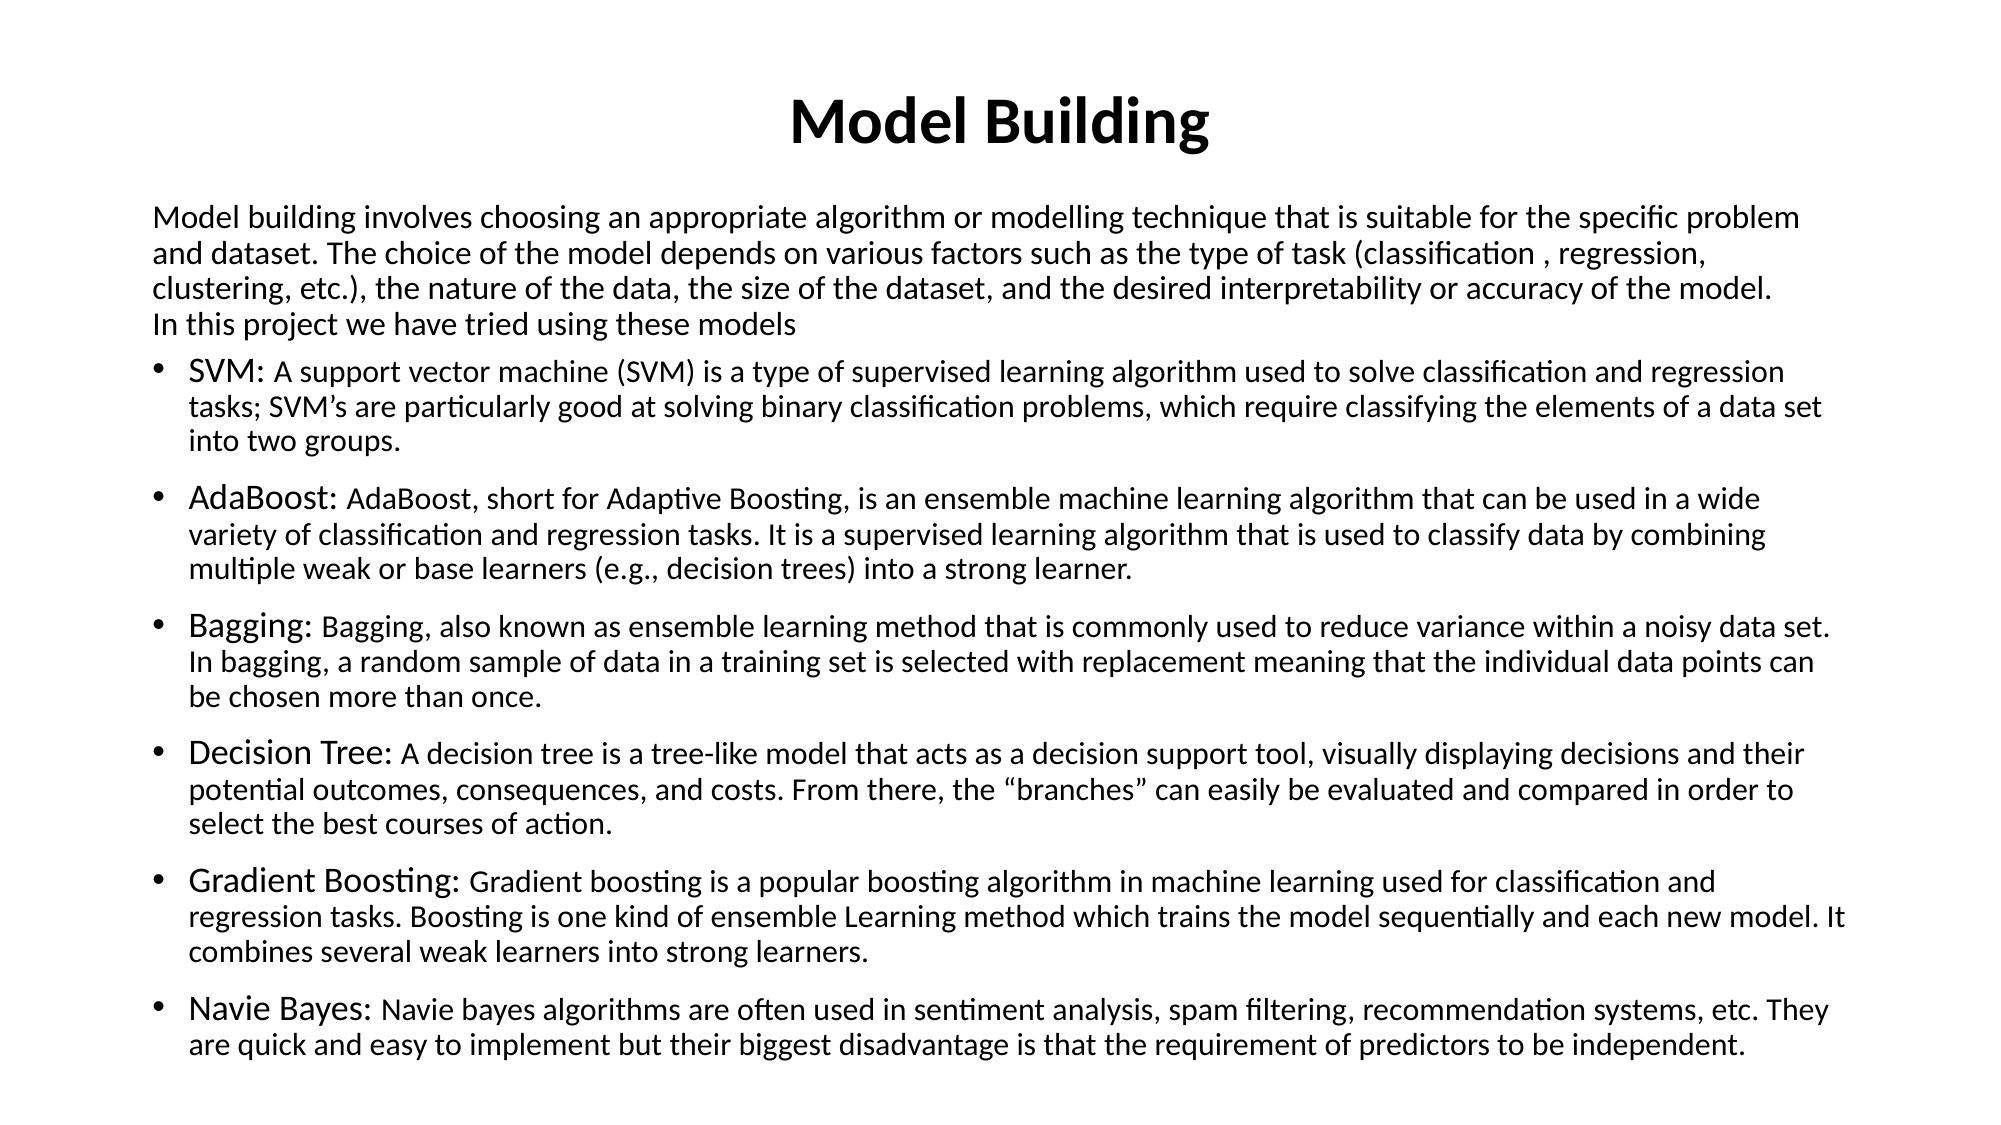

Model Building
# Model building involves choosing an appropriate algorithm or modelling technique that is suitable for the specific problem and dataset. The choice of the model depends on various factors such as the type of task (classification , regression, clustering, etc.), the nature of the data, the size of the dataset, and the desired interpretability or accuracy of the model. In this project we have tried using these models
SVM: A support vector machine (SVM) is a type of supervised learning algorithm used to solve classification and regression tasks; SVM’s are particularly good at solving binary classification problems, which require classifying the elements of a data set into two groups.
AdaBoost: AdaBoost, short for Adaptive Boosting, is an ensemble machine learning algorithm that can be used in a wide variety of classification and regression tasks. It is a supervised learning algorithm that is used to classify data by combining multiple weak or base learners (e.g., decision trees) into a strong learner.
Bagging: Bagging, also known as ensemble learning method that is commonly used to reduce variance within a noisy data set. In bagging, a random sample of data in a training set is selected with replacement meaning that the individual data points can be chosen more than once.
Decision Tree: A decision tree is a tree-like model that acts as a decision support tool, visually displaying decisions and their potential outcomes, consequences, and costs. From there, the “branches” can easily be evaluated and compared in order to select the best courses of action.
Gradient Boosting: Gradient boosting is a popular boosting algorithm in machine learning used for classification and regression tasks. Boosting is one kind of ensemble Learning method which trains the model sequentially and each new model. It combines several weak learners into strong learners.
Navie Bayes: Navie bayes algorithms are often used in sentiment analysis, spam filtering, recommendation systems, etc. They are quick and easy to implement but their biggest disadvantage is that the requirement of predictors to be independent.